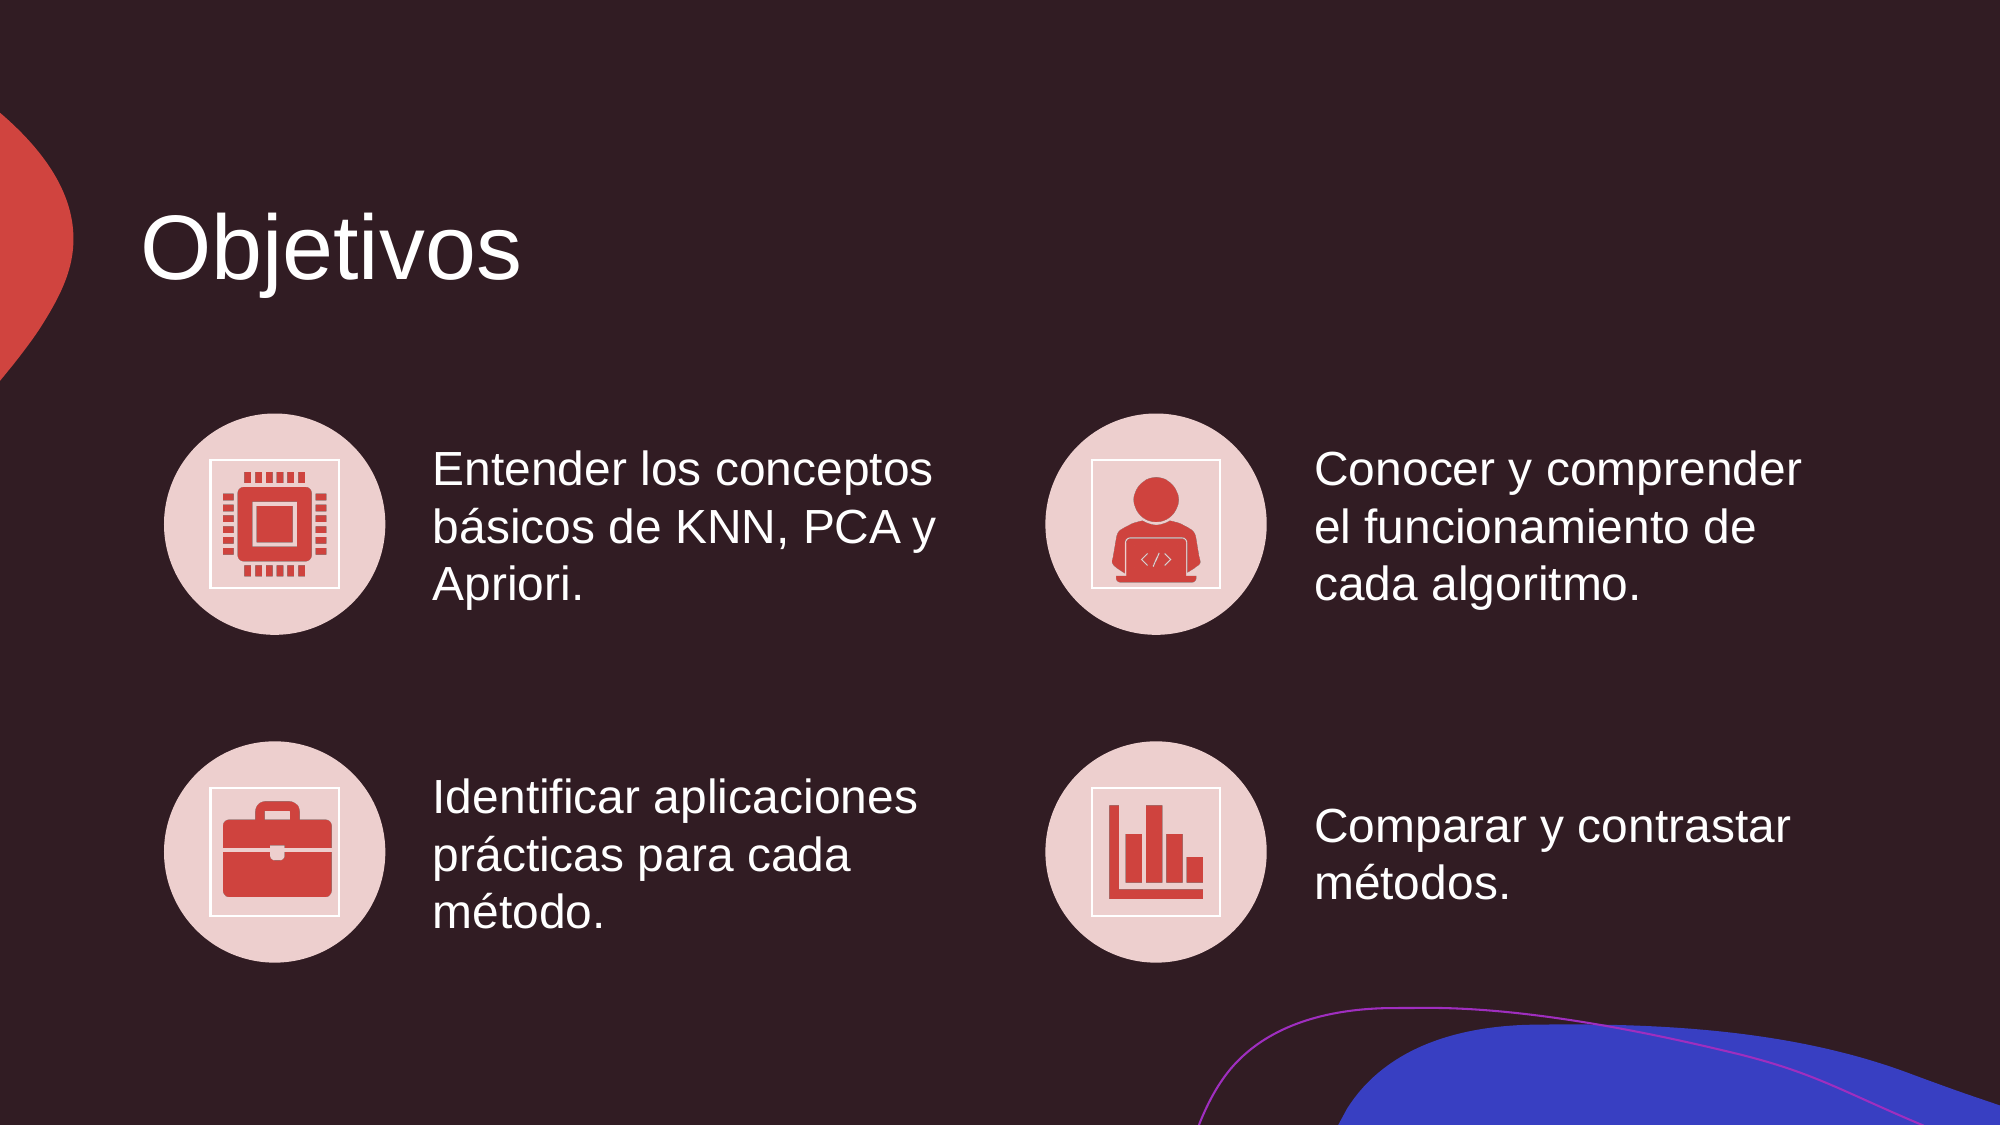

# Objetivos
Entender los conceptos básicos de KNN, PCA y Apriori.
Conocer y comprender el funcionamiento de cada algoritmo.
Identificar aplicaciones prácticas para cada método.
Comparar y contrastar métodos.